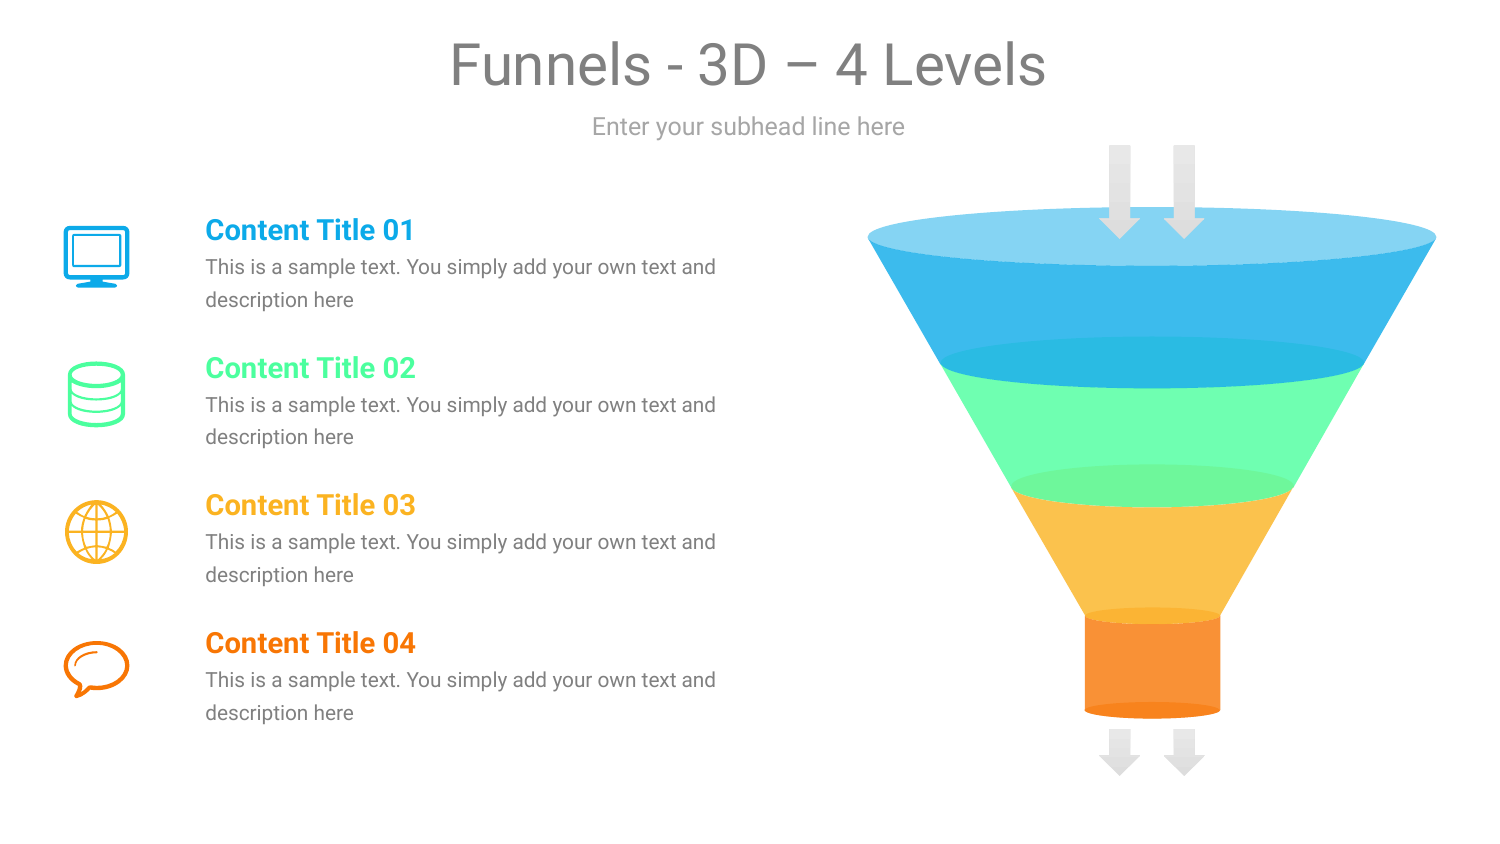

# Funnels - 3D – 4 Levels
Enter your subhead line here

Content Title 01
This is a sample text. You simply add your own text and description here

Content Title 02
This is a sample text. You simply add your own text and description here

Content Title 03
This is a sample text. You simply add your own text and description here

Content Title 04
This is a sample text. You simply add your own text and description here